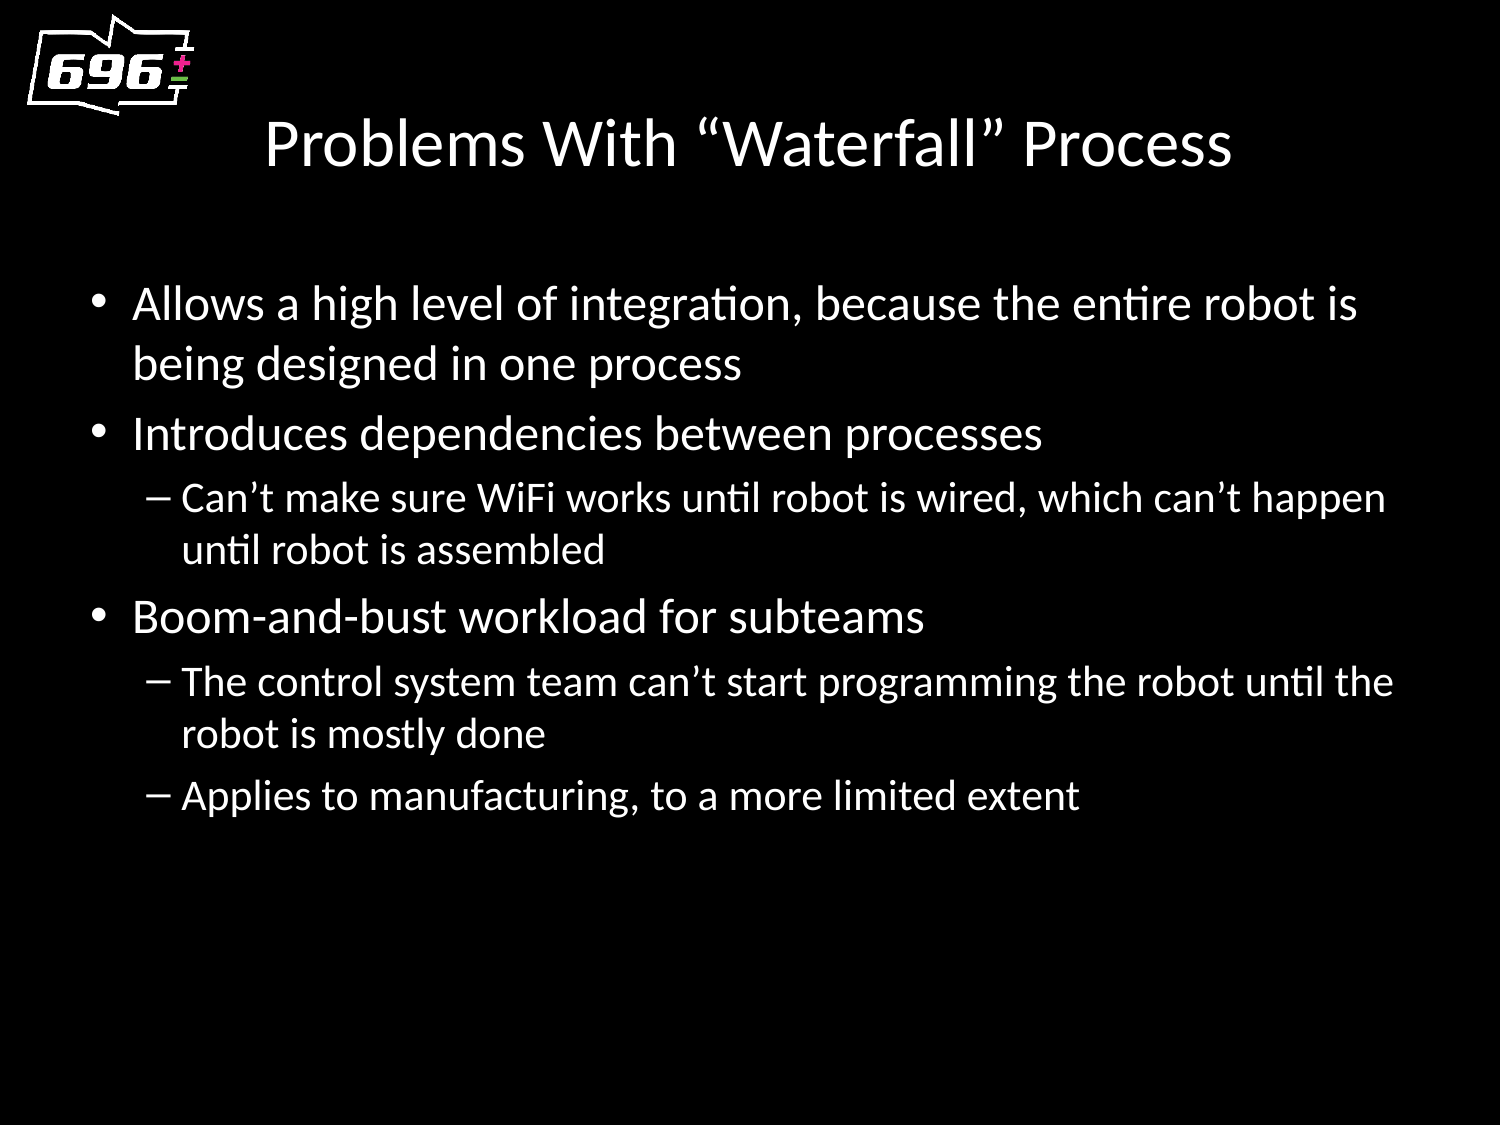

# Problems With “Waterfall” Process
Allows a high level of integration, because the entire robot is being designed in one process
Introduces dependencies between processes
Can’t make sure WiFi works until robot is wired, which can’t happen until robot is assembled
Boom-and-bust workload for subteams
The control system team can’t start programming the robot until the robot is mostly done
Applies to manufacturing, to a more limited extent